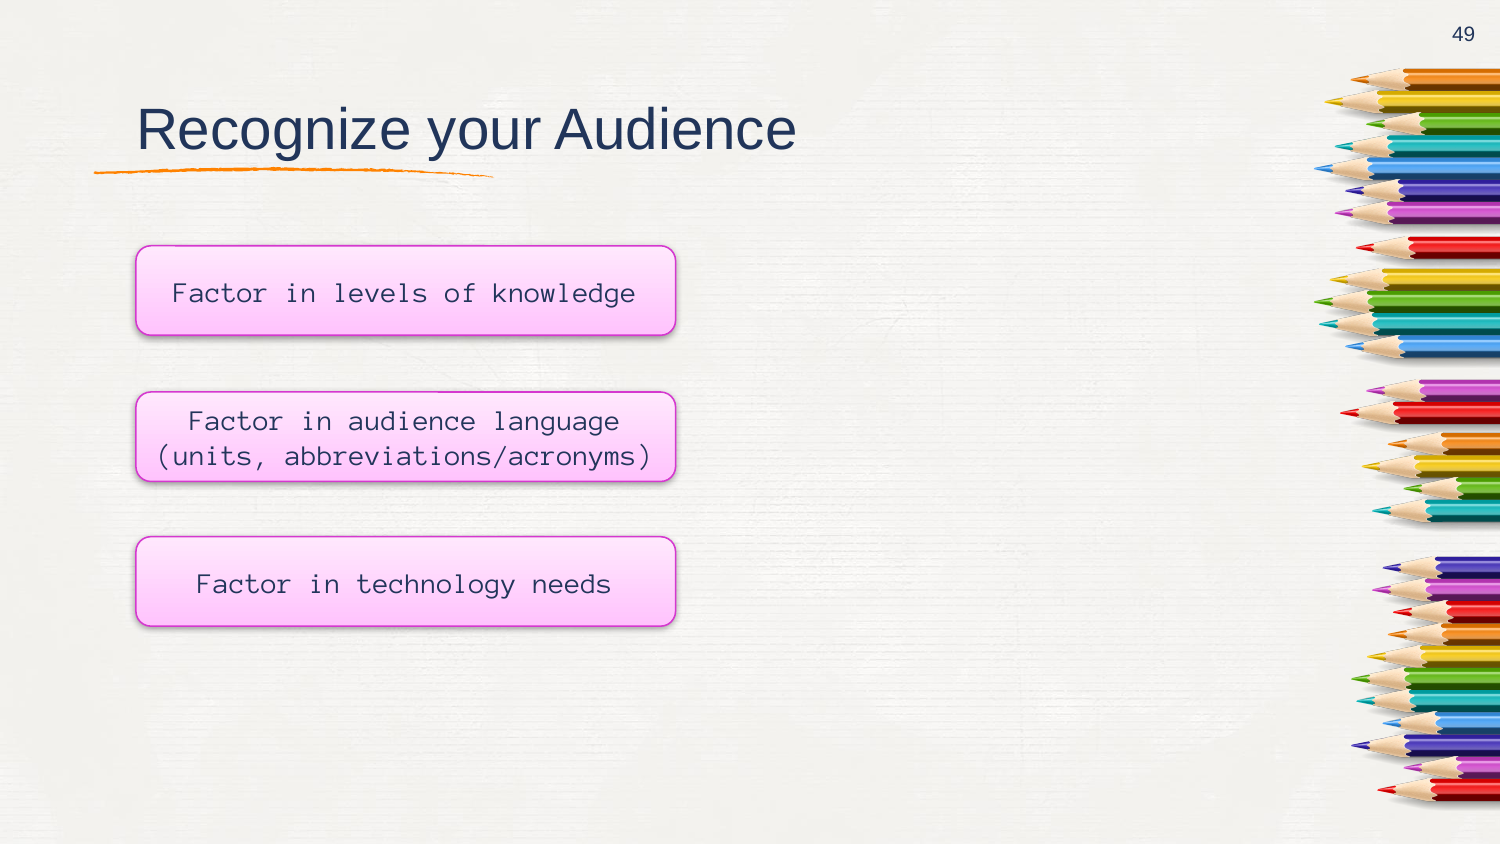

49
# Recognize your Audience
Factor in levels of knowledge
Factor in audience language (units, abbreviations/acronyms)
Factor in technology needs